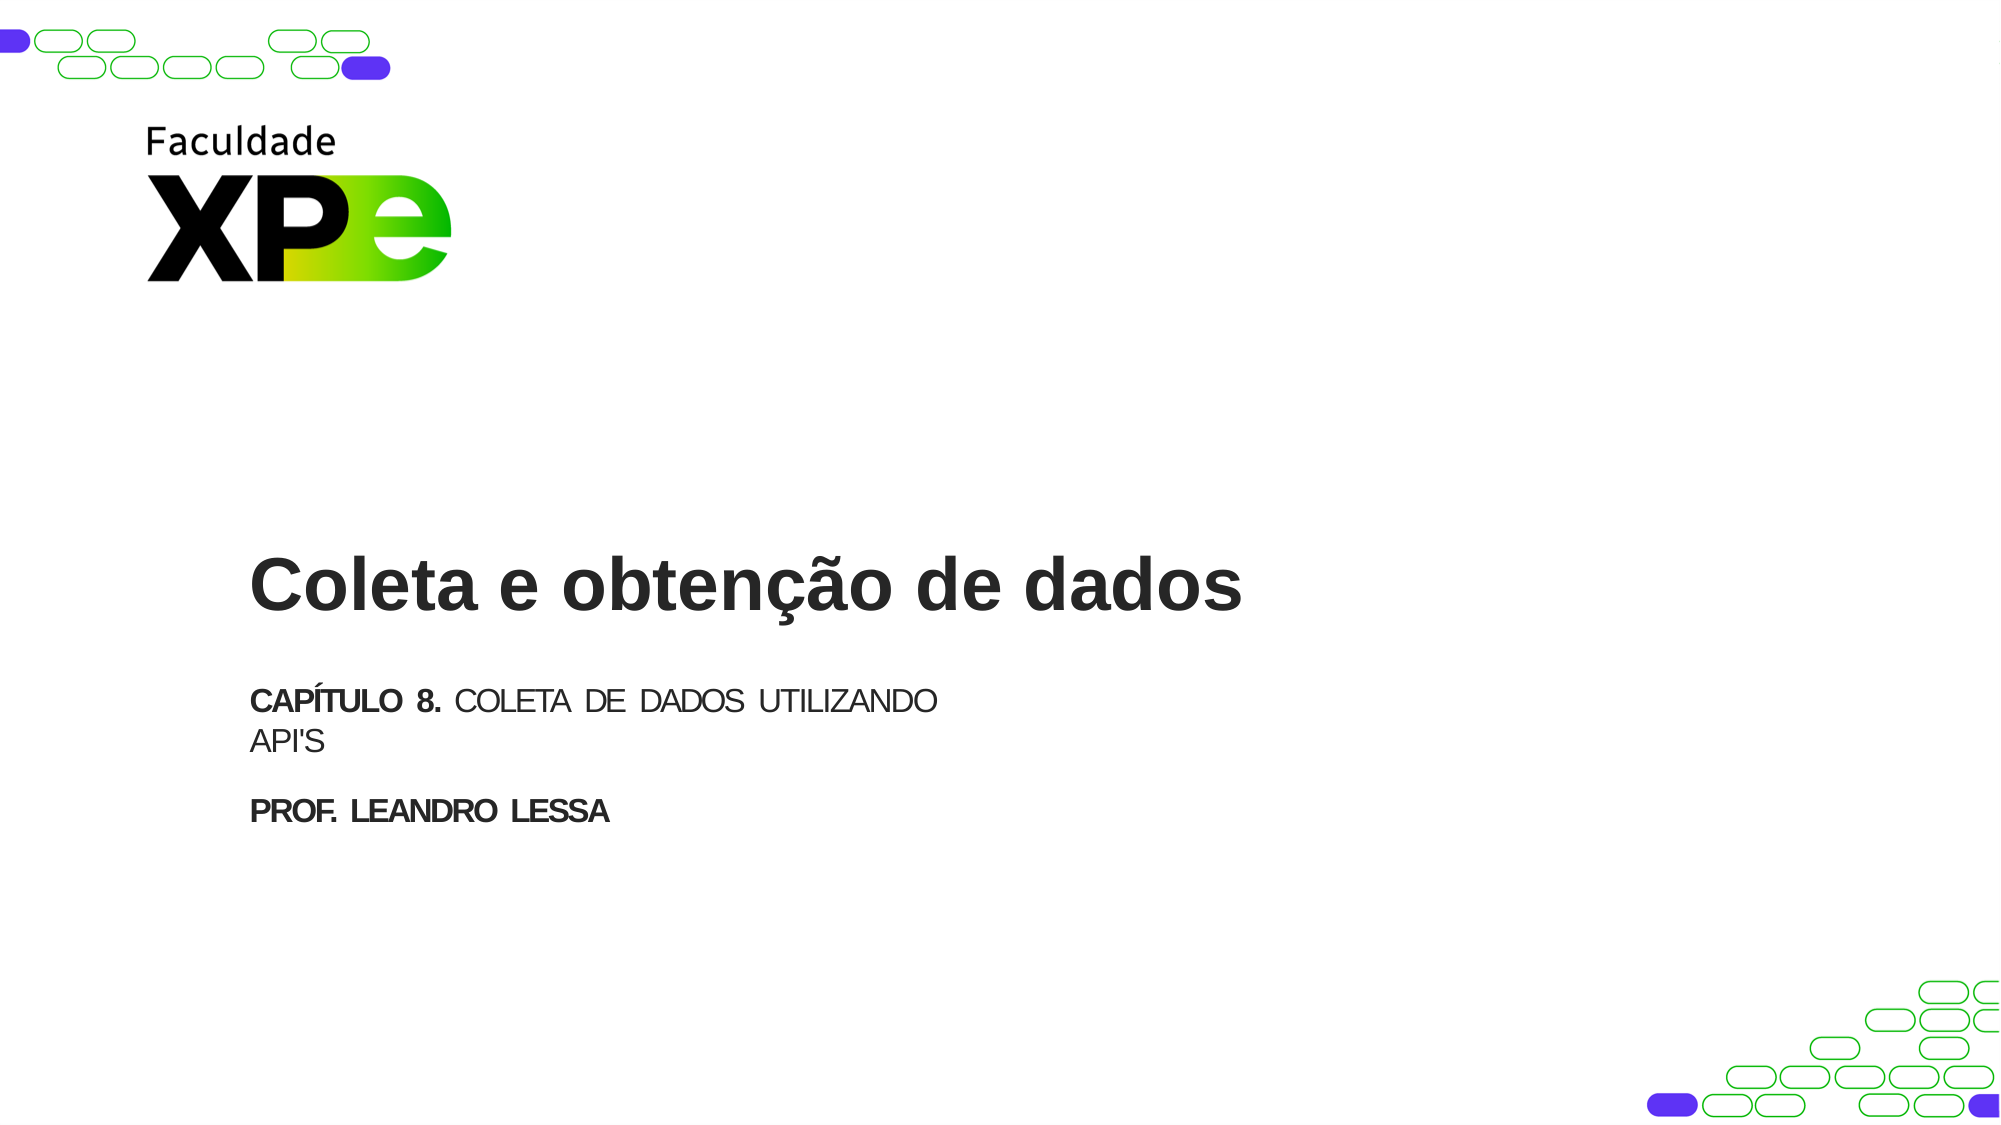

Coleta e obtenção de dados
CAPÍTULO 8. COLETA DE DADOS UTILIZANDO API'S
PROF. LEANDRO LESSA